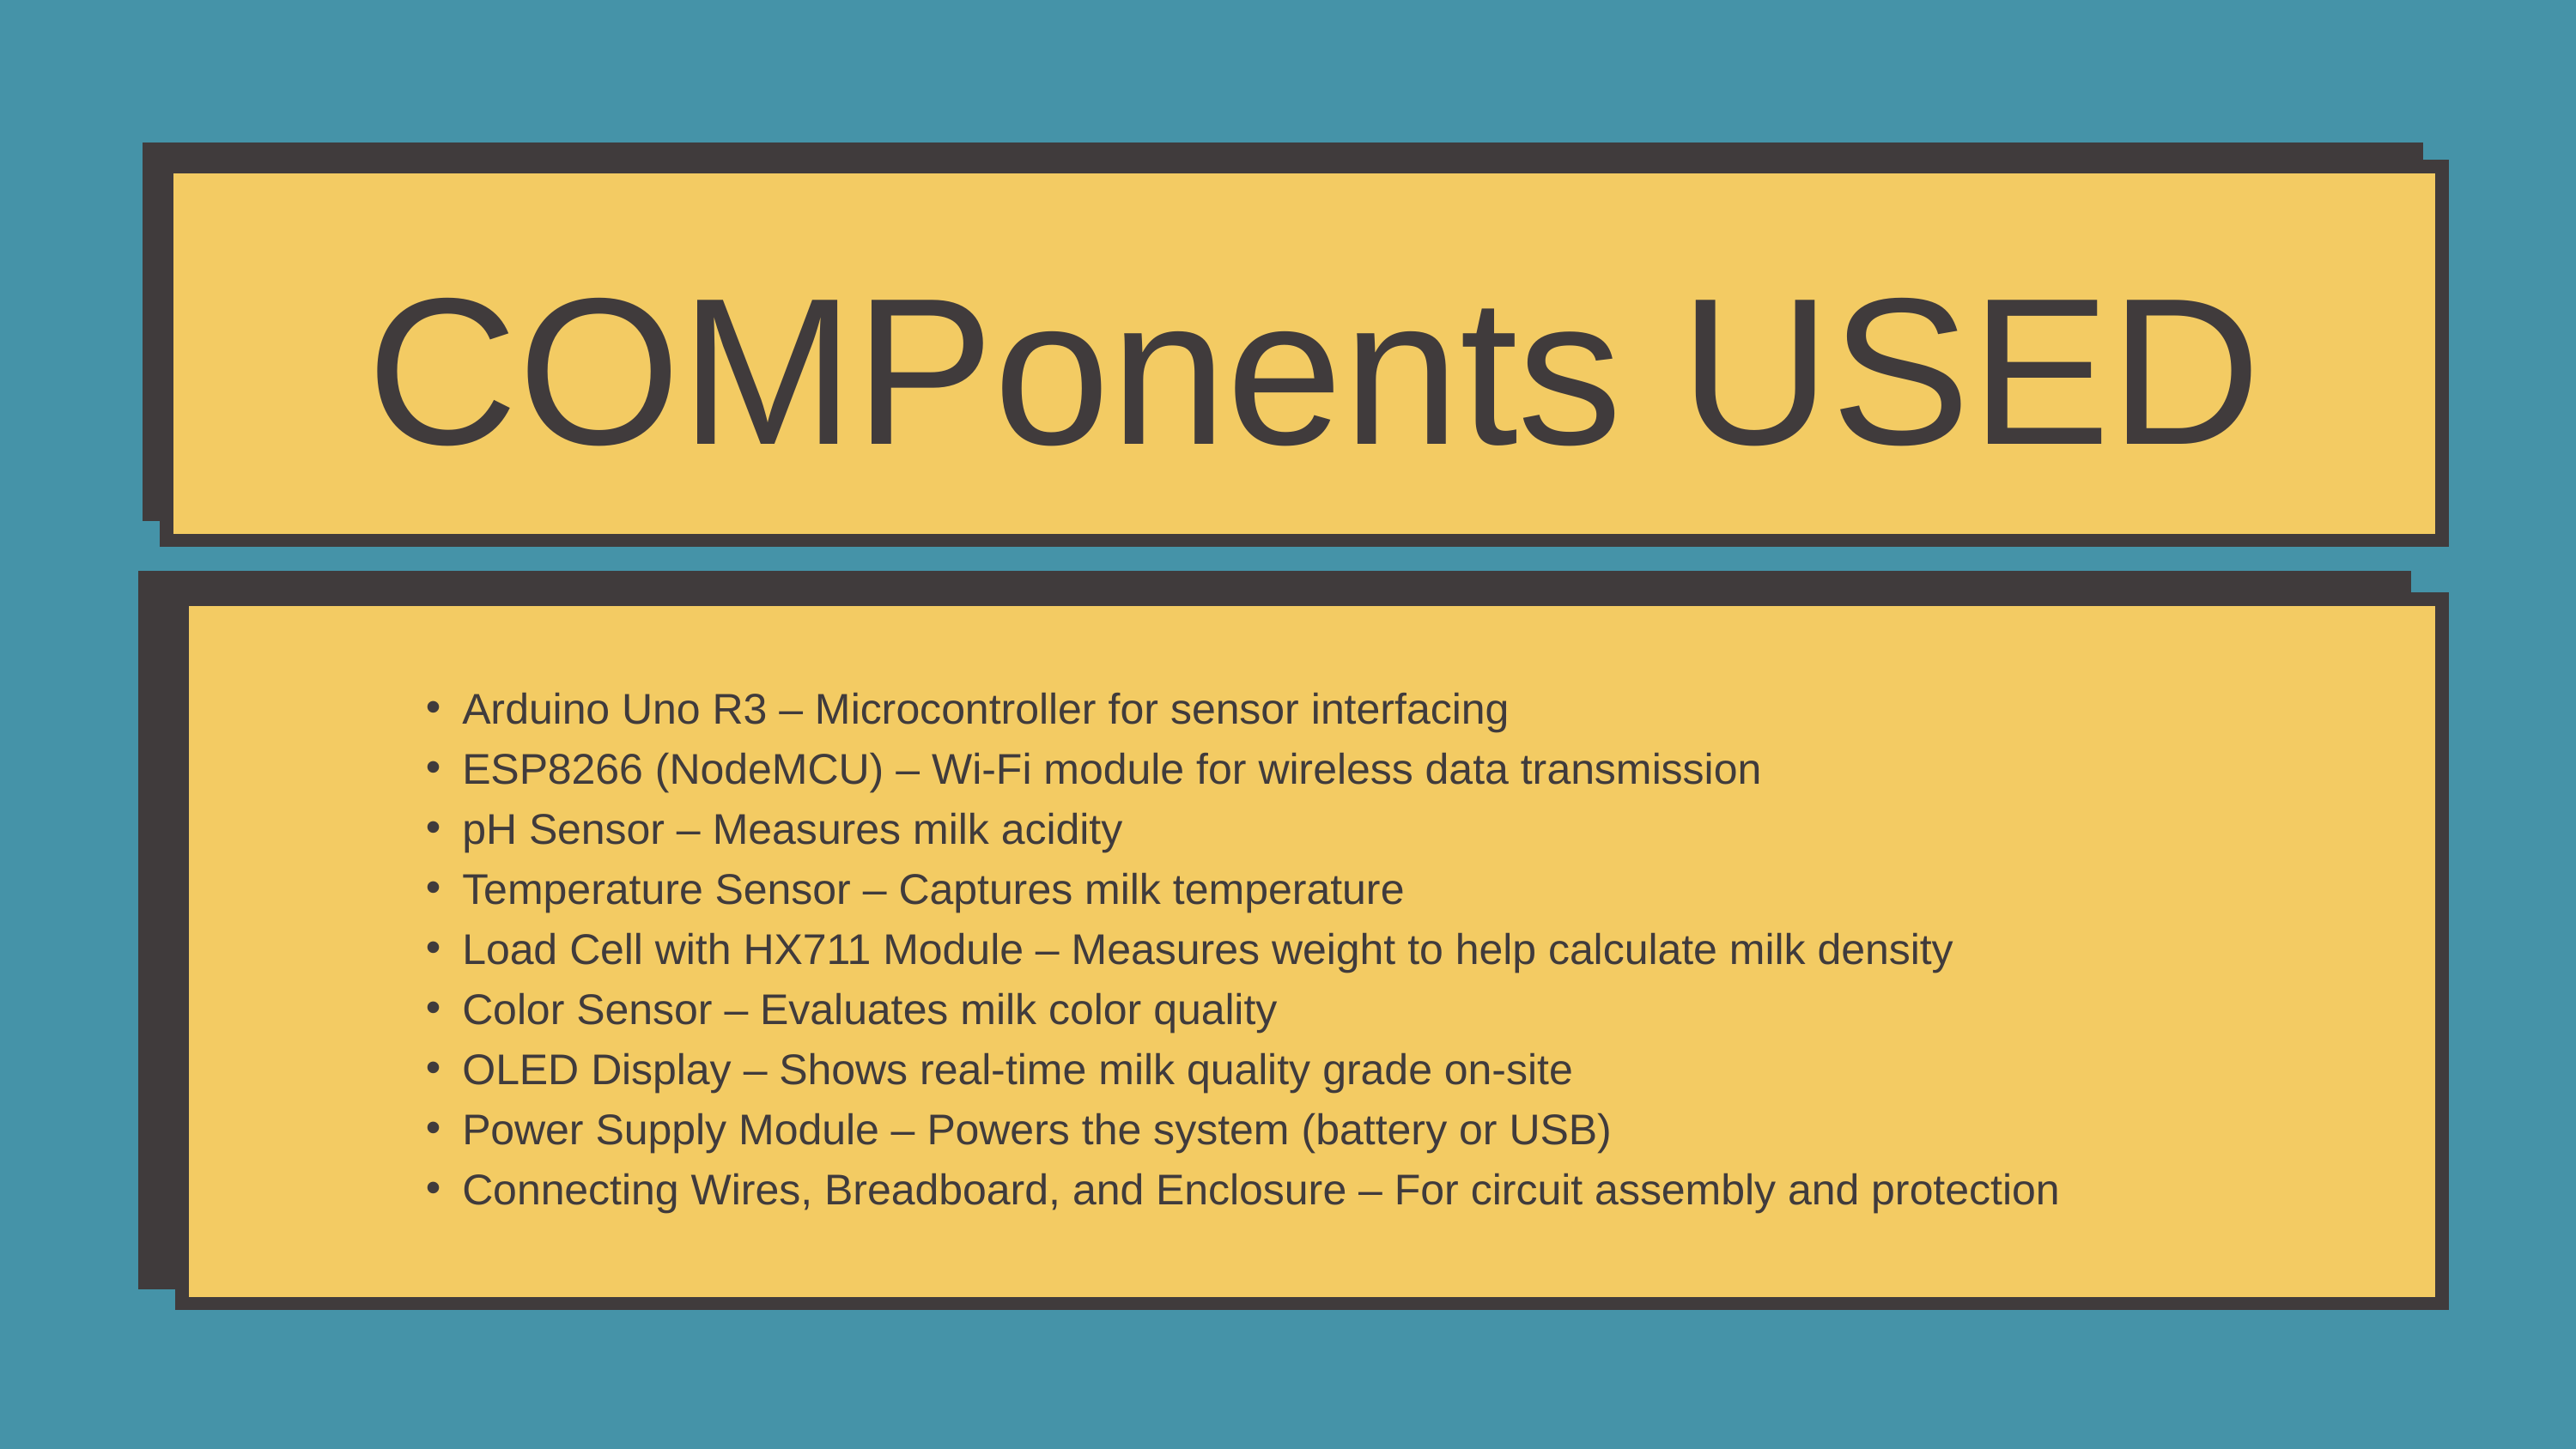

COMPonents USED

Arduino Uno R3 – Microcontroller for sensor interfacing
ESP8266 (NodeMCU) – Wi-Fi module for wireless data transmission
pH Sensor – Measures milk acidity
Temperature Sensor – Captures milk temperature
Load Cell with HX711 Module – Measures weight to help calculate milk density
Color Sensor – Evaluates milk color quality
OLED Display – Shows real-time milk quality grade on-site
Power Supply Module – Powers the system (battery or USB)
Connecting Wires, Breadboard, and Enclosure – For circuit assembly and protection